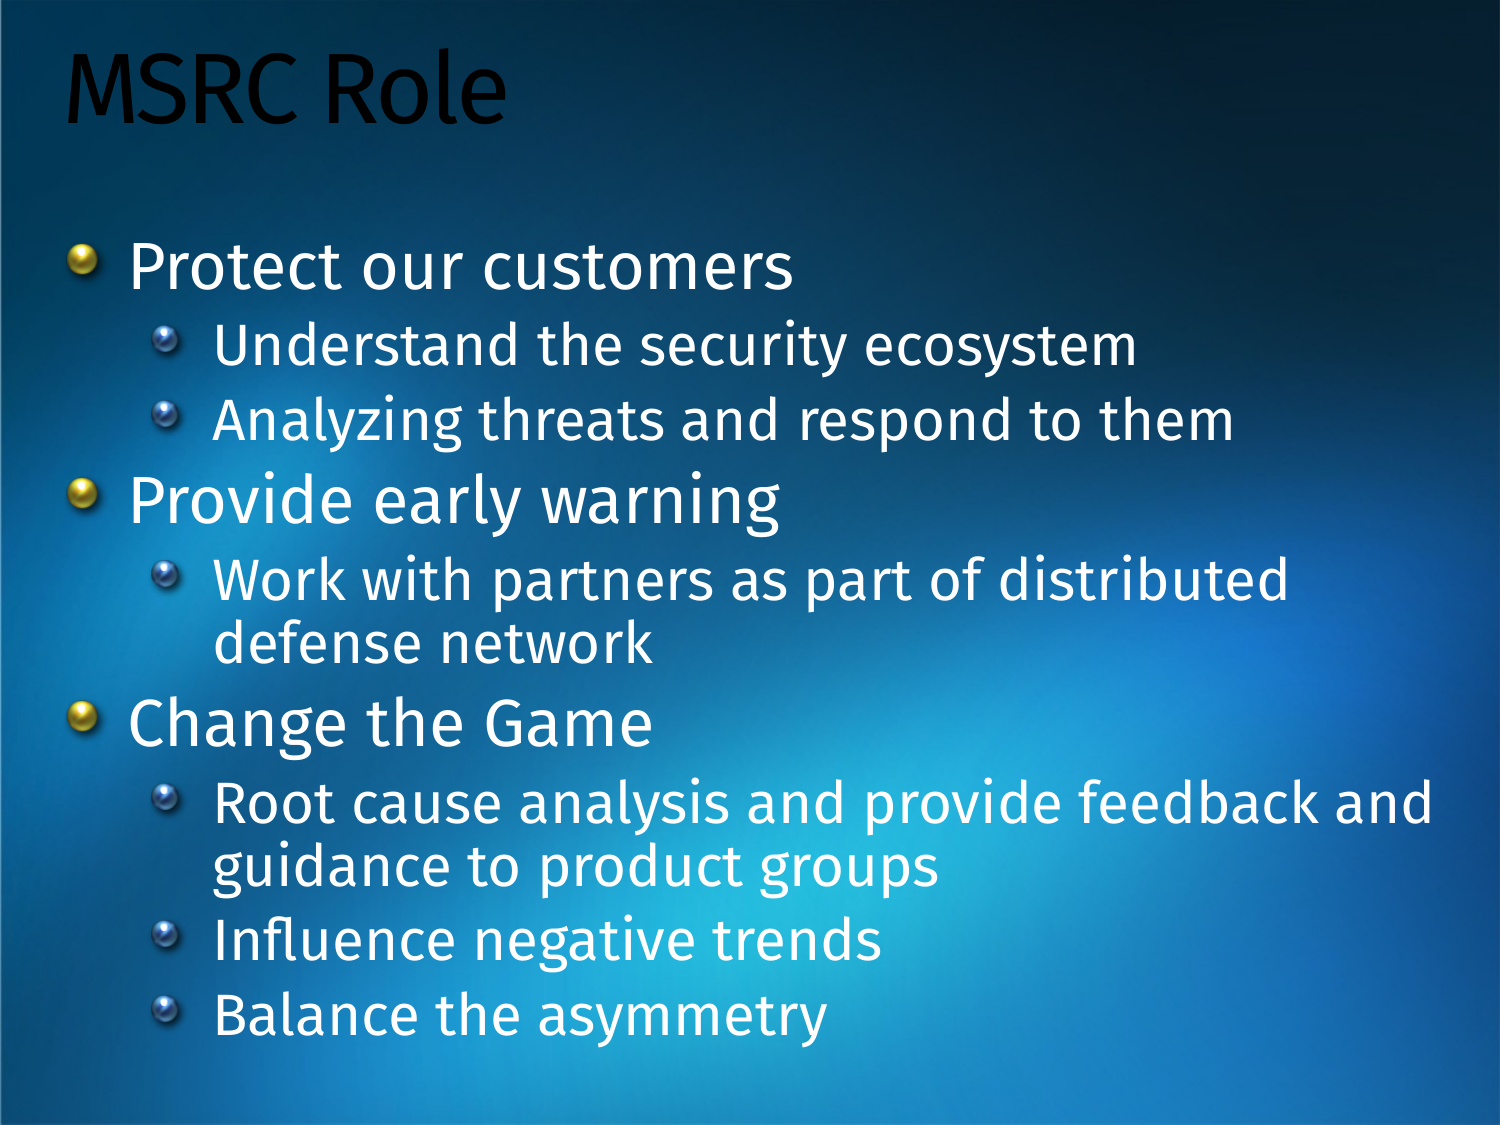

# MSRC Role
Protect our customers
Understand the security ecosystem
Analyzing threats and respond to them
Provide early warning
Work with partners as part of distributed defense network
Change the Game
Root cause analysis and provide feedback and guidance to product groups
Influence negative trends
Balance the asymmetry